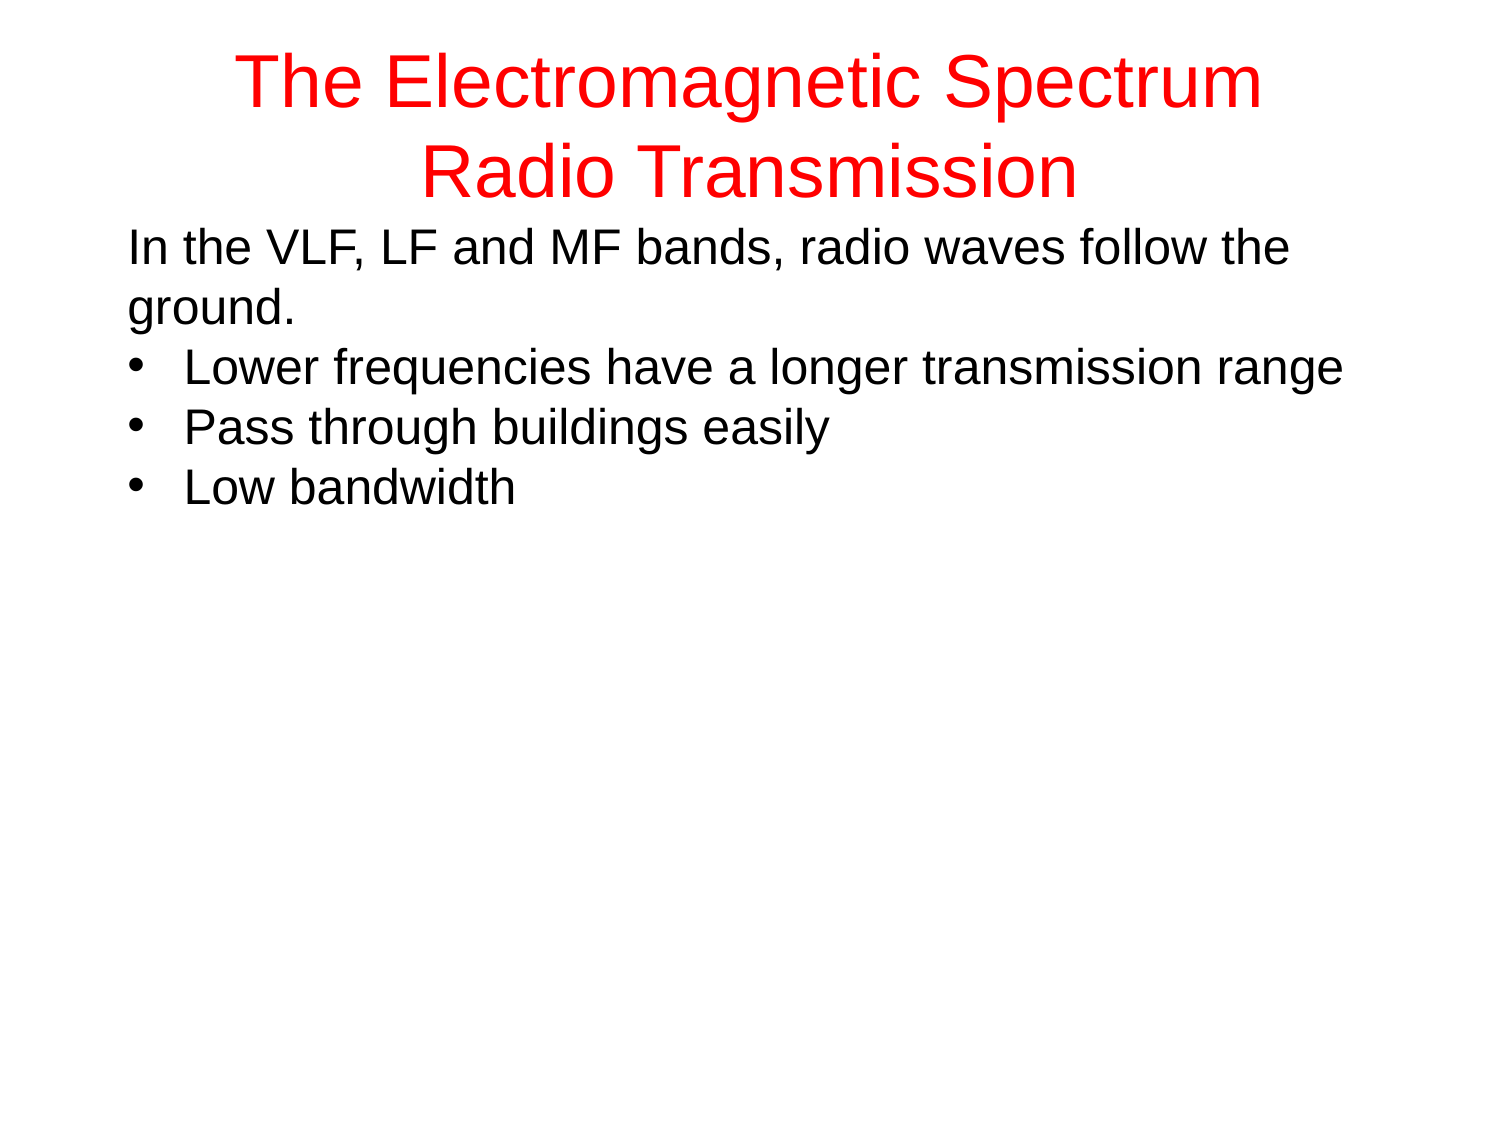

# The Electromagnetic Spectrum Radio Transmission
In the VLF, LF and MF bands, radio waves follow the ground.
Lower frequencies have a longer transmission range
Pass through buildings easily
Low bandwidth